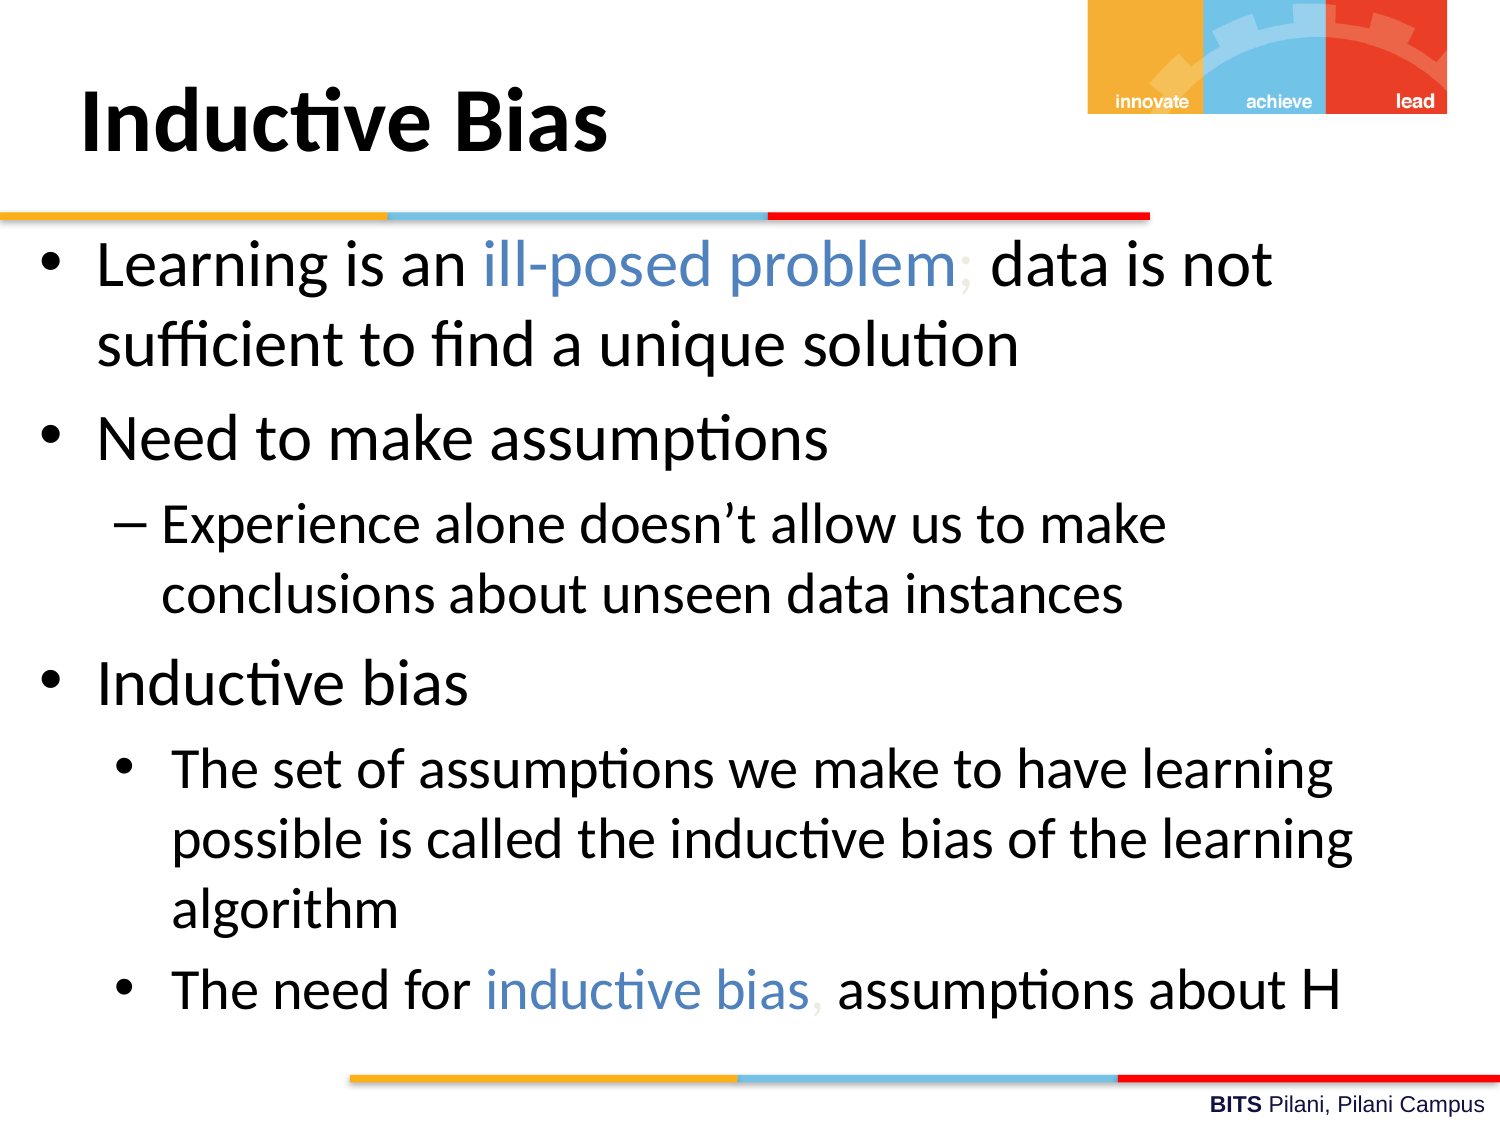

# Inductive Bias
Learning is an ill-posed problem; data is not sufficient to find a unique solution
Need to make assumptions
Experience alone doesn’t allow us to make conclusions about unseen data instances
Inductive bias
The set of assumptions we make to have learning possible is called the inductive bias of the learning algorithm
The need for inductive bias, assumptions about H